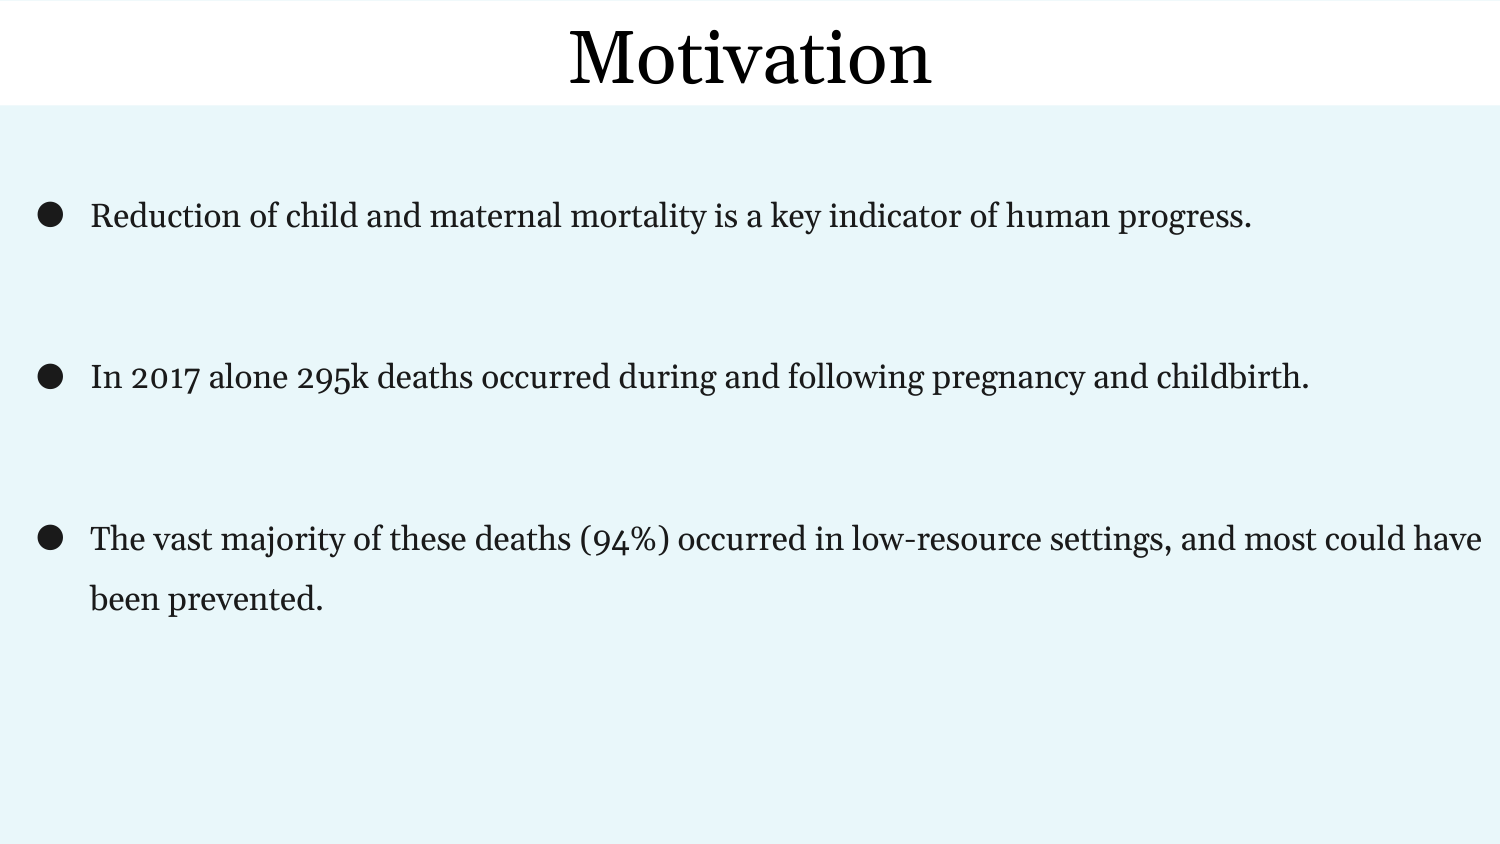

Motivation

Reduction of child and maternal mortality is a key indicator of human progress.

In 2017 alone 295k deaths occurred during and following pregnancy and childbirth.

The vast majority of these deaths (94%) occurred in low-resource settings, and most could have been prevented.